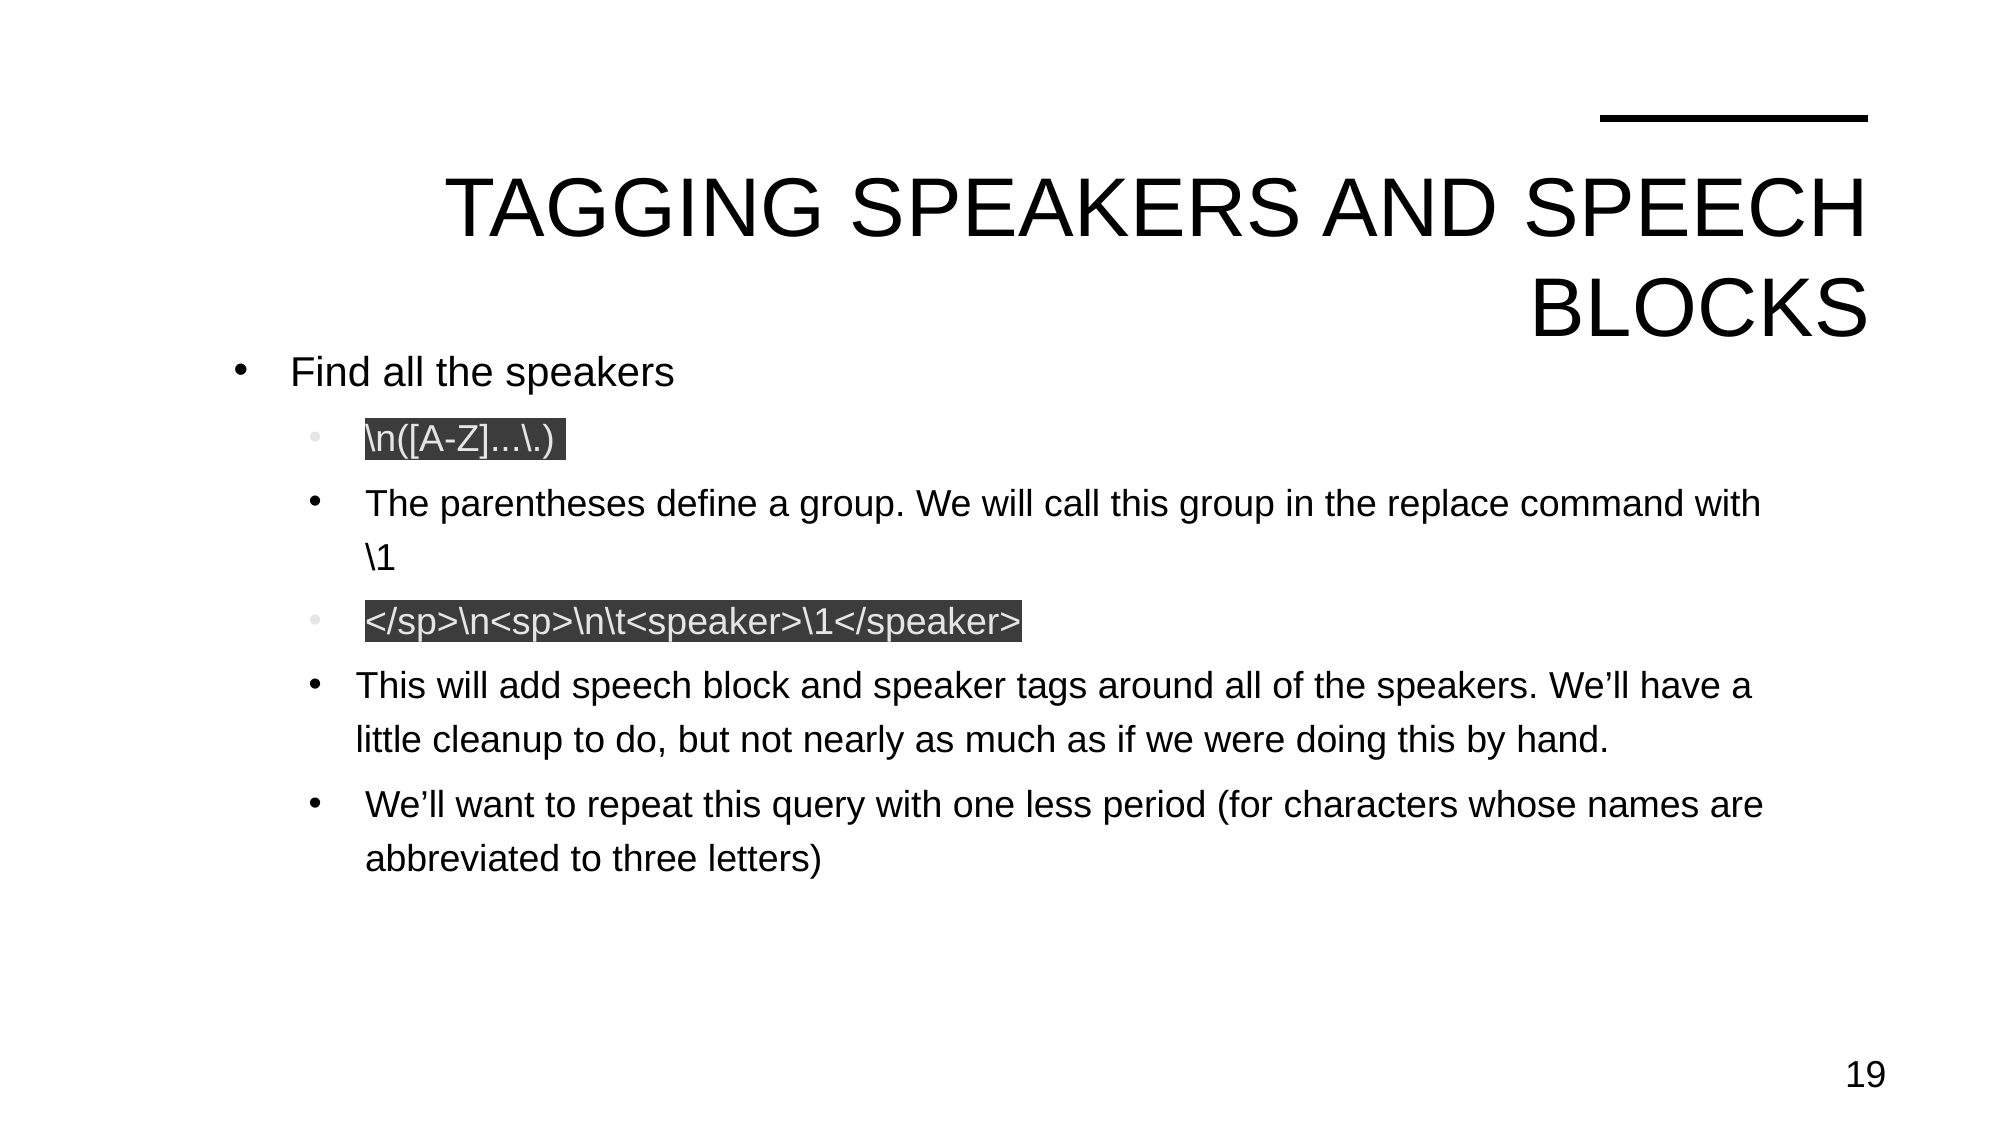

# Tagging Speakers and Speech Blocks
Find all the speakers
\n([A-Z]...\.)
The parentheses define a group. We will call this group in the replace command with \1
</sp>\n<sp>\n\t<speaker>\1</speaker>
This will add speech block and speaker tags around all of the speakers. We’ll have a little cleanup to do, but not nearly as much as if we were doing this by hand.
We’ll want to repeat this query with one less period (for characters whose names are abbreviated to three letters)

19